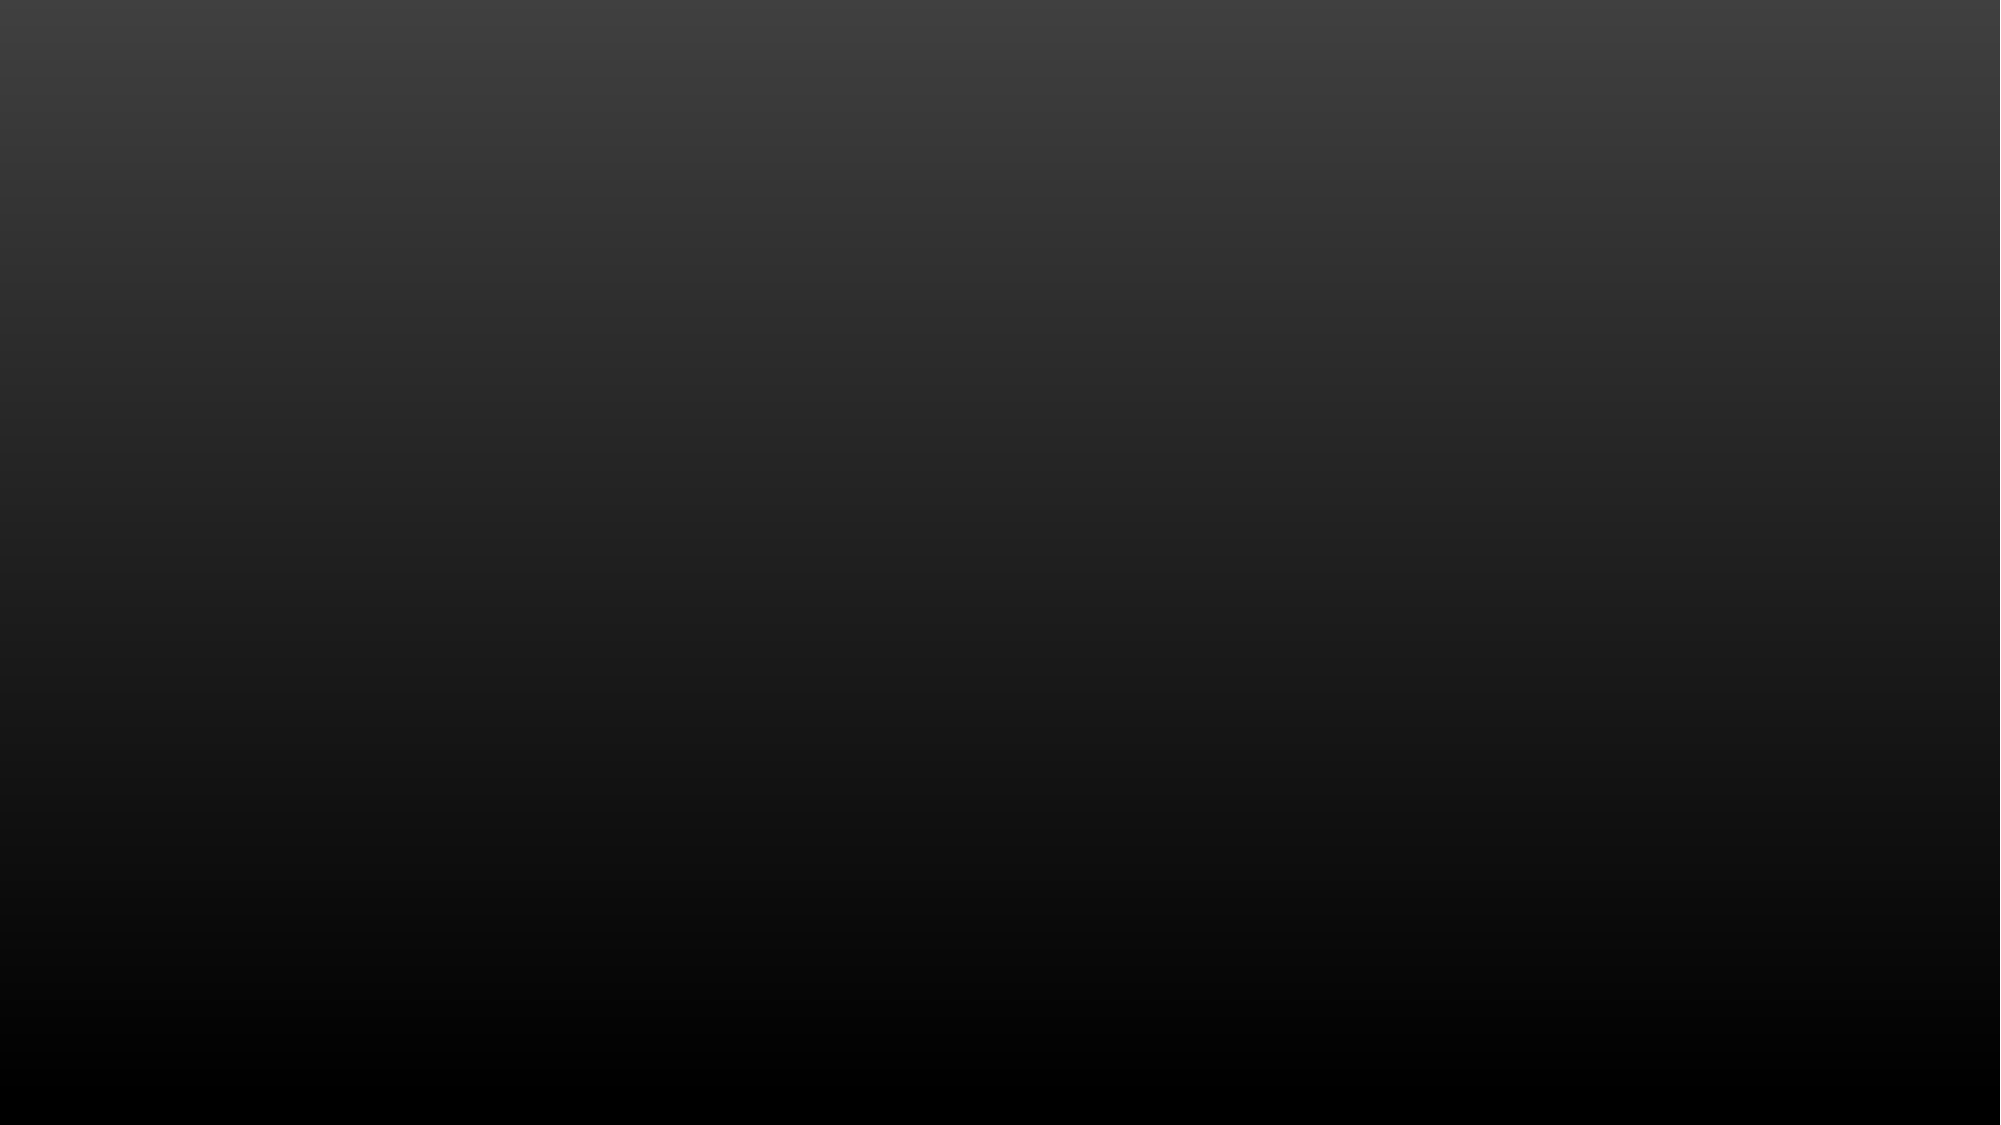

Digital Wellness Practices
Continuous Learning

Adaptable Communication Tools

Strategies to Address These Challenges